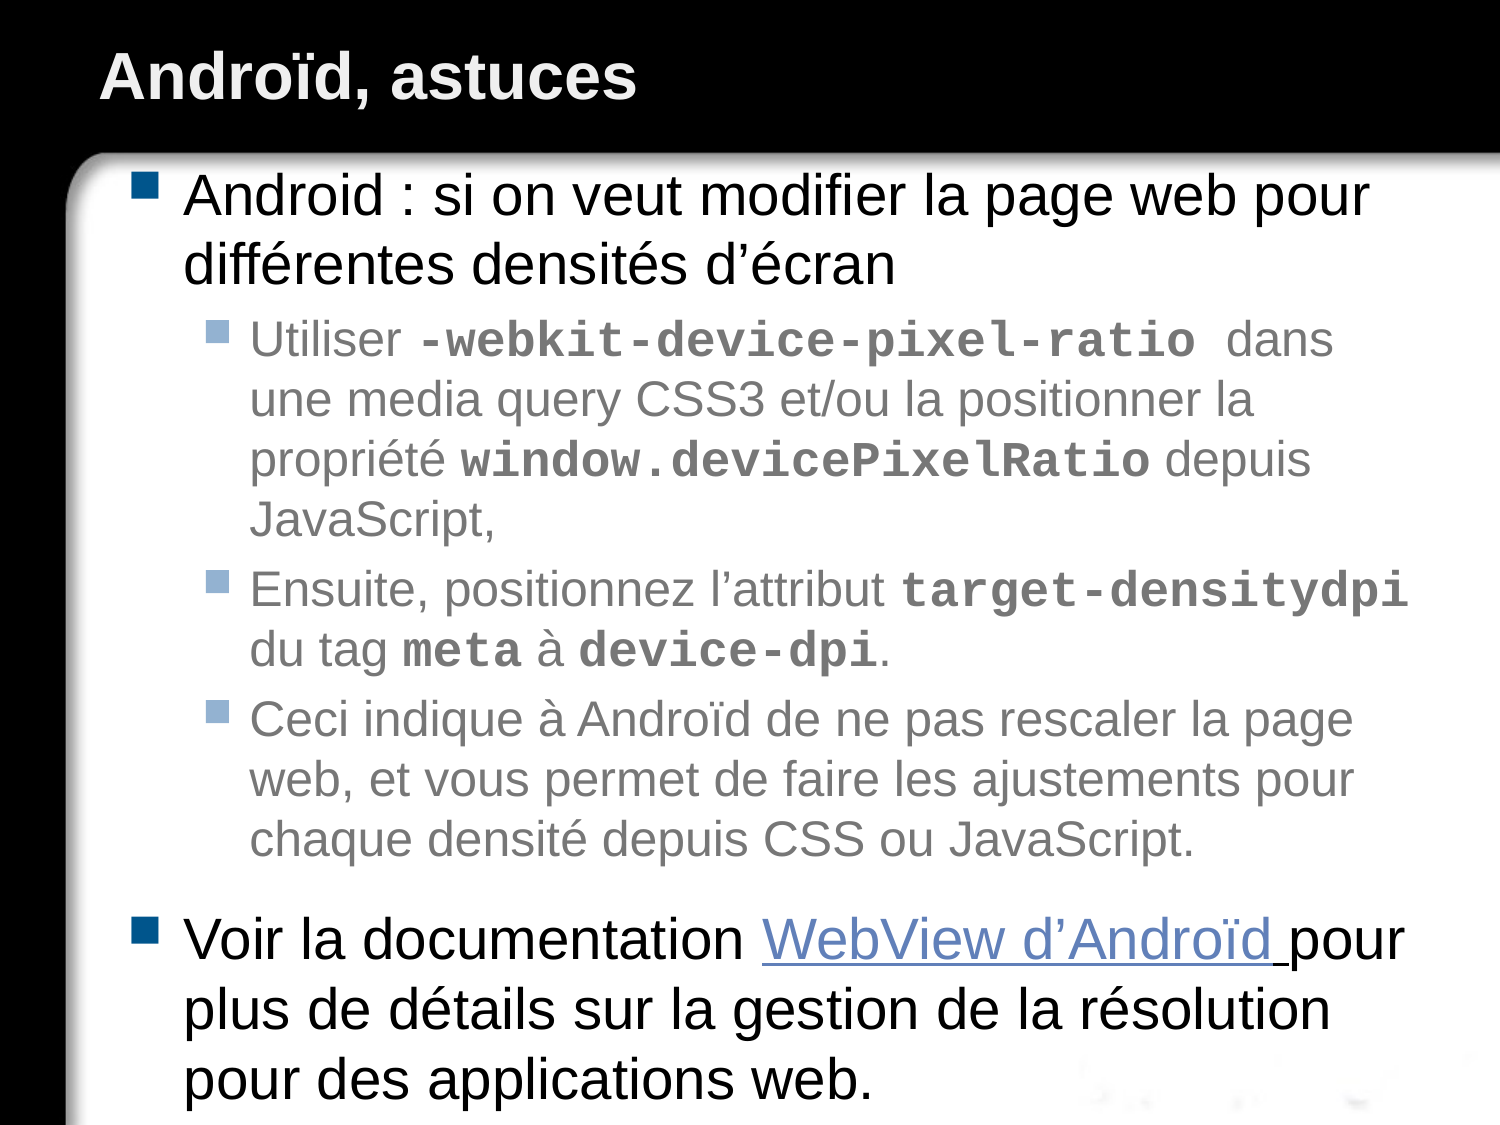

# Androïd, astuces
Android : si on veut modifier la page web pour différentes densités d’écran
Utiliser -webkit-device-pixel-ratio dans une media query CSS3 et/ou la positionner la propriété window.devicePixelRatio depuis JavaScript,
Ensuite, positionnez l’attribut target-densitydpi du tag meta à device-dpi.
Ceci indique à Androïd de ne pas rescaler la page web, et vous permet de faire les ajustements pour chaque densité depuis CSS ou JavaScript.
Voir la documentation WebView d’Androïd pour plus de détails sur la gestion de la résolution pour des applications web.